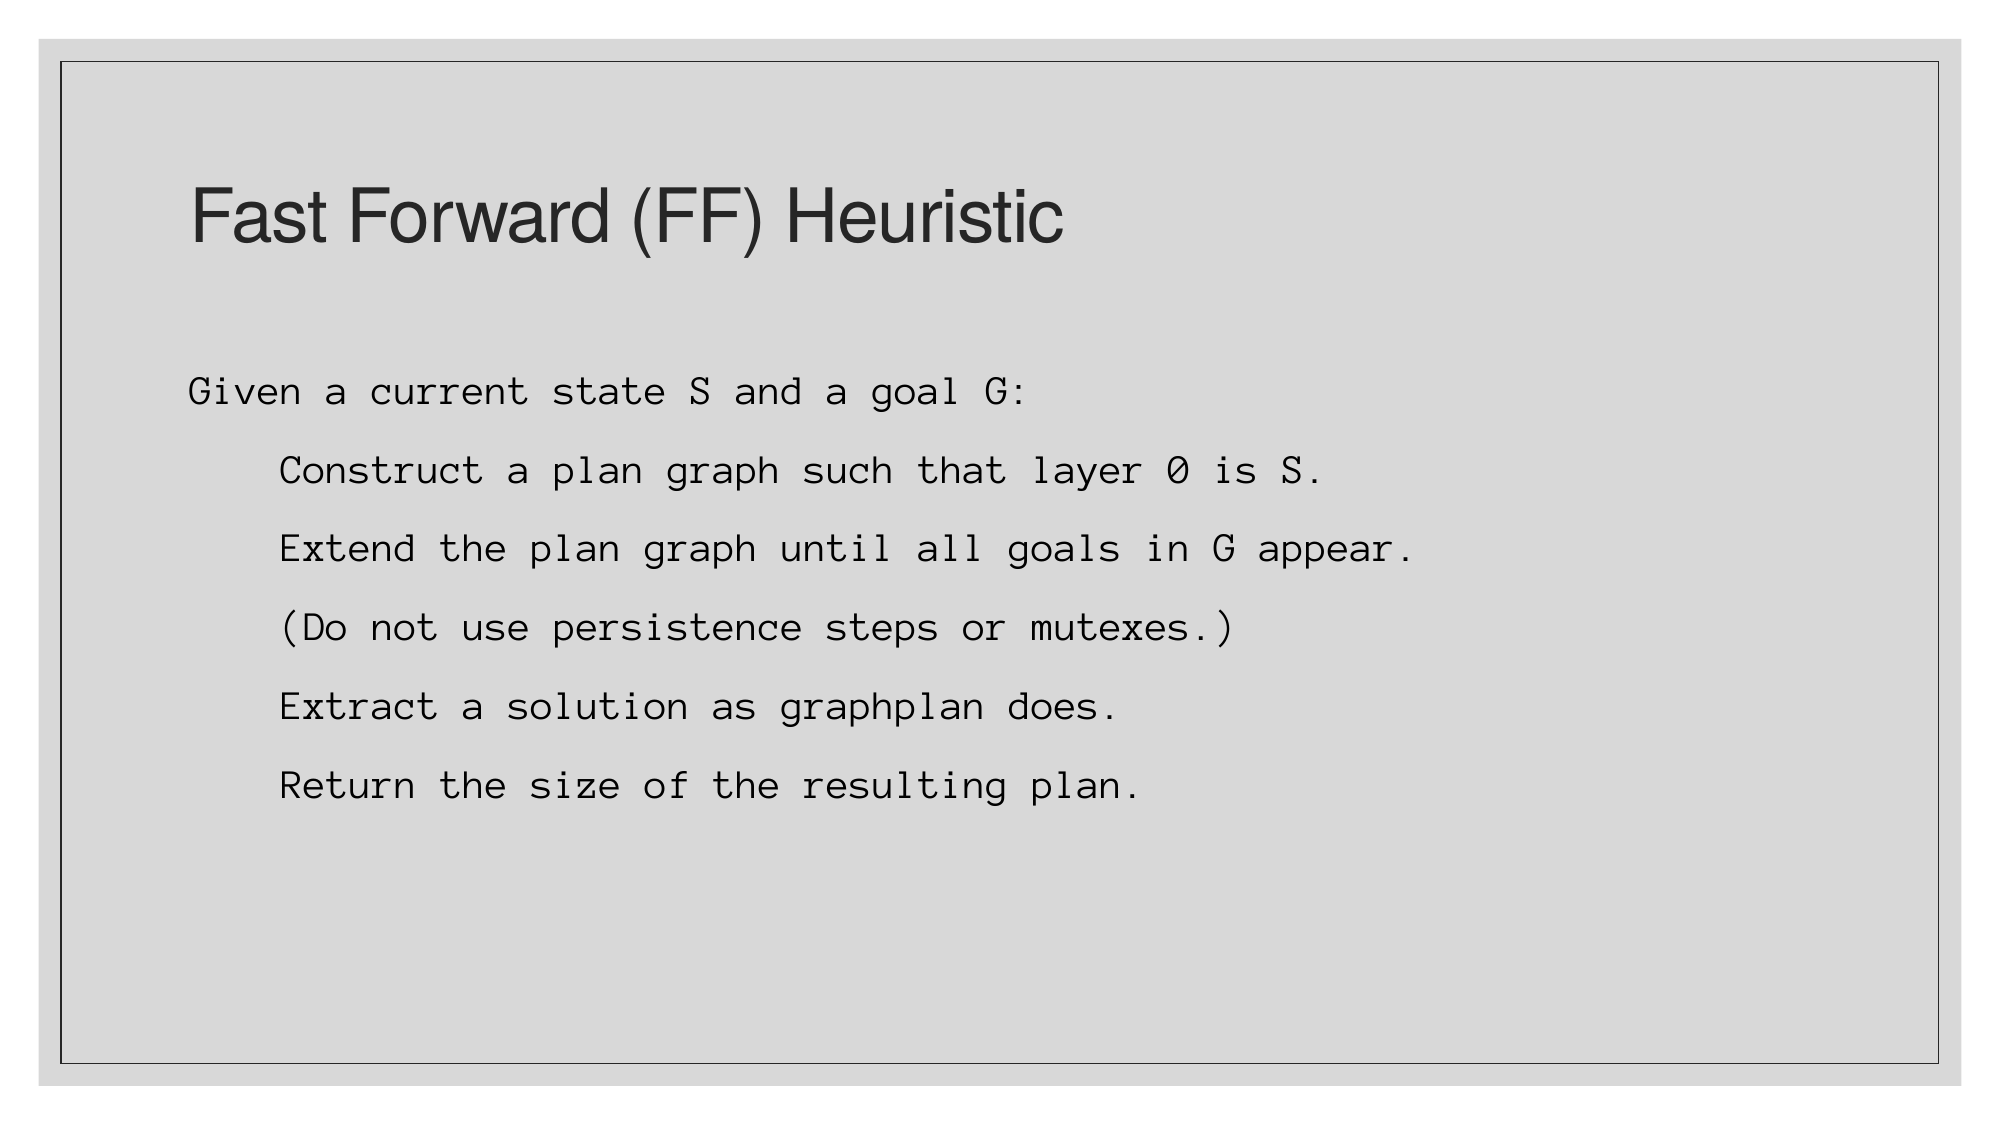

# Fast Forward (FF) Heuristic
Given a current state S and a goal G:
    Construct a plan graph such that layer 0 is S.
    Extend the plan graph until all goals in G appear.
    (Do not use persistence steps or mutexes.)
    Extract a solution as graphplan does.
    Return the size of the resulting plan.